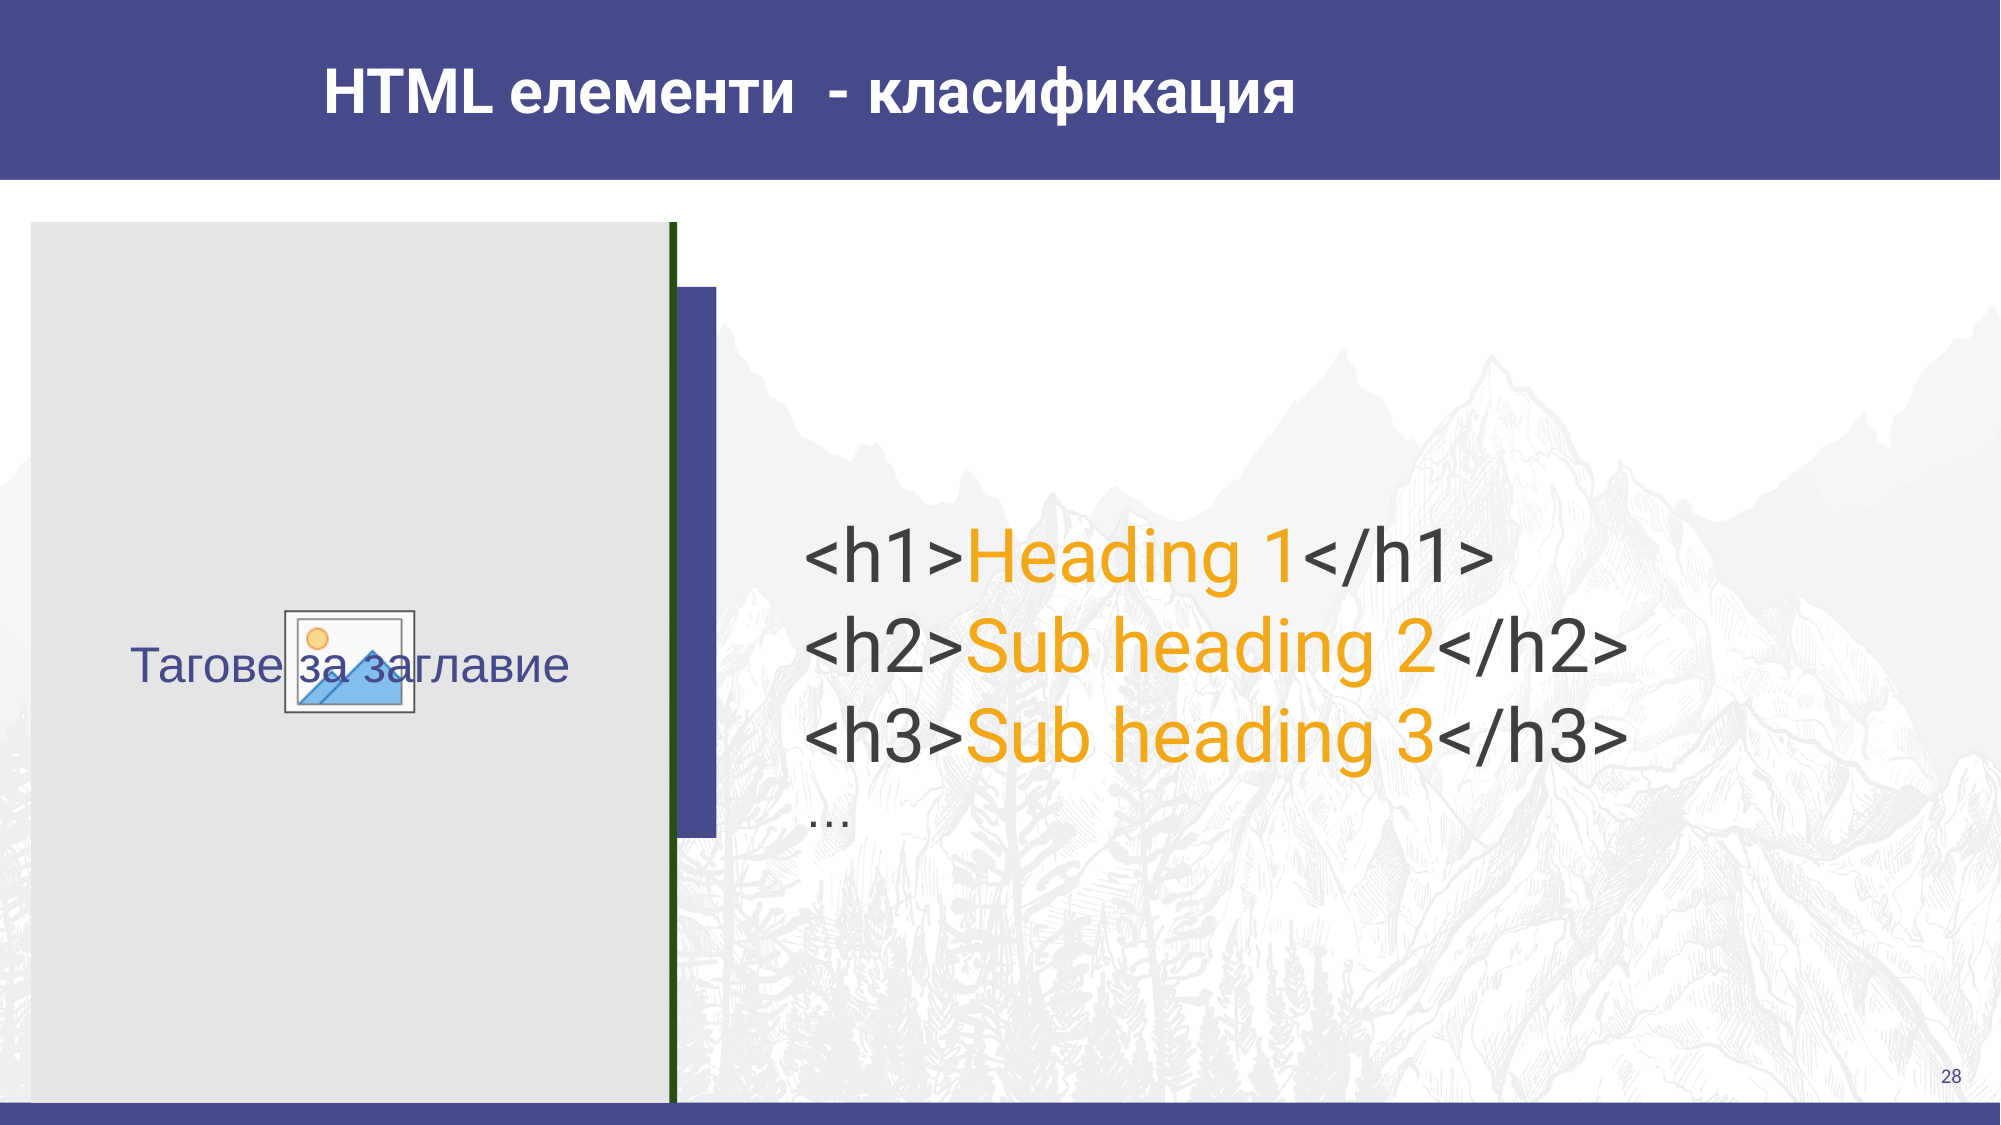

# HTML елементи  - класификация

<h1>Heading 1</h1>
<h2>Sub heading 2</h2>
<h3>Sub heading 3</h3>
…

Тагове за заглавие
28